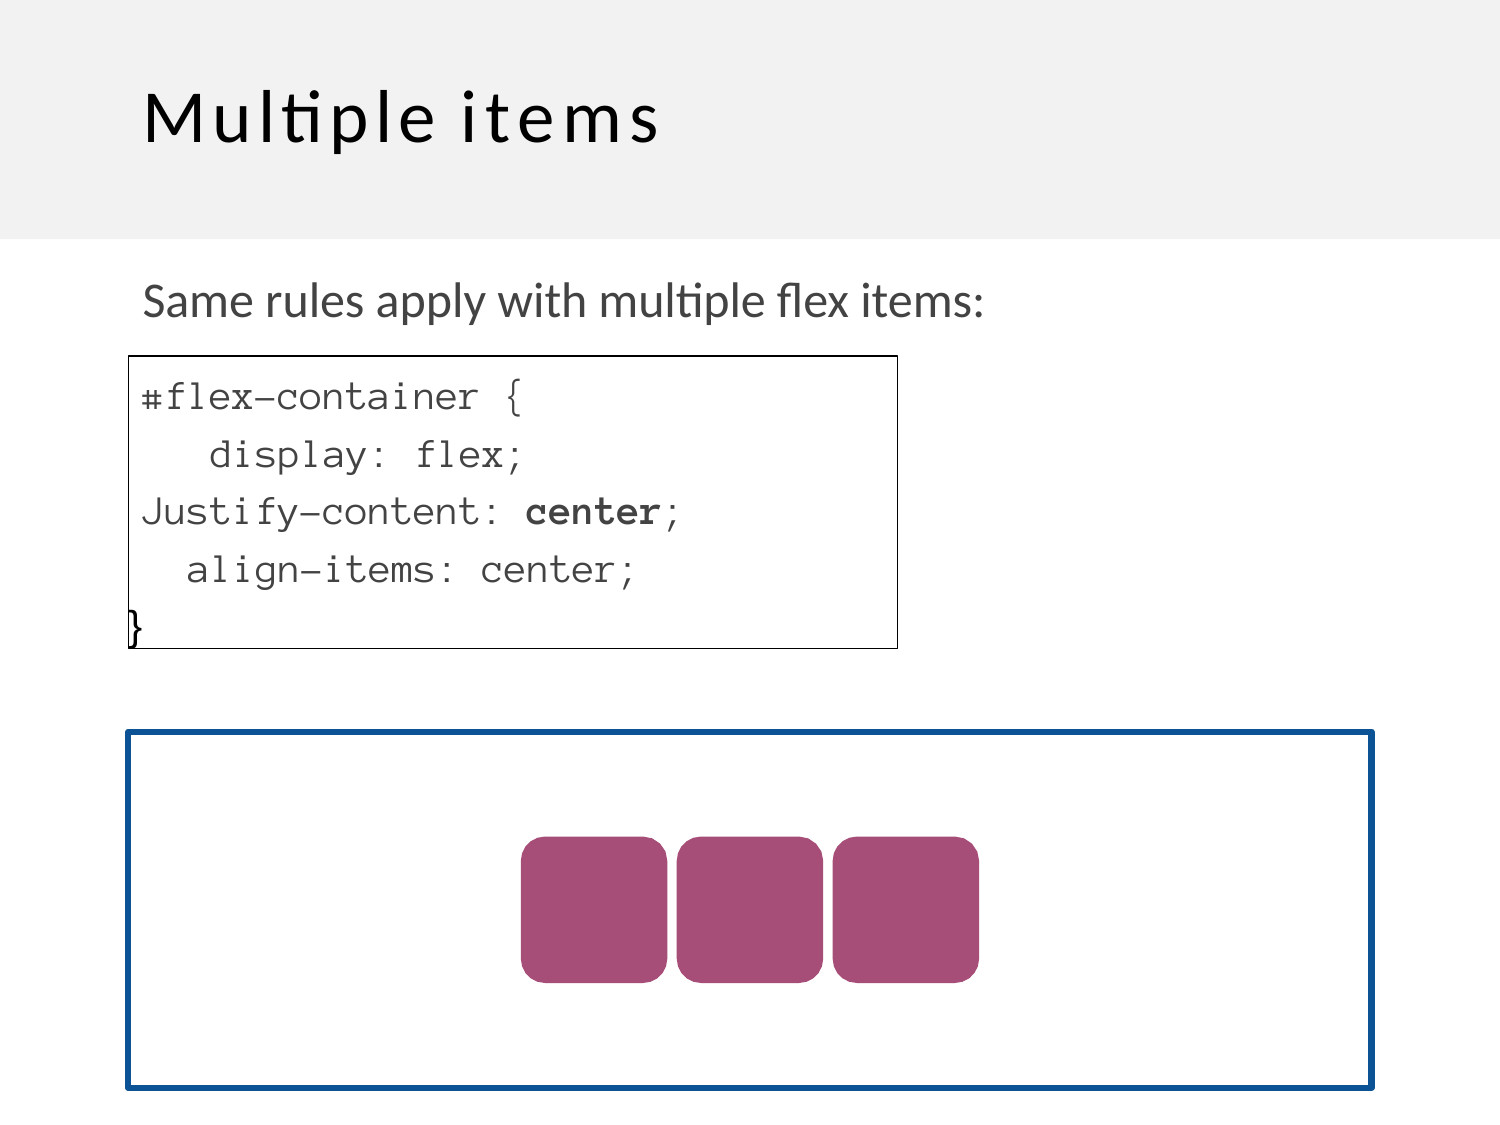

# Multiple items
Same rules apply with multiple flex items:
#flex-container {  display: flex;
Justify-content: center;  align-items: center;
}